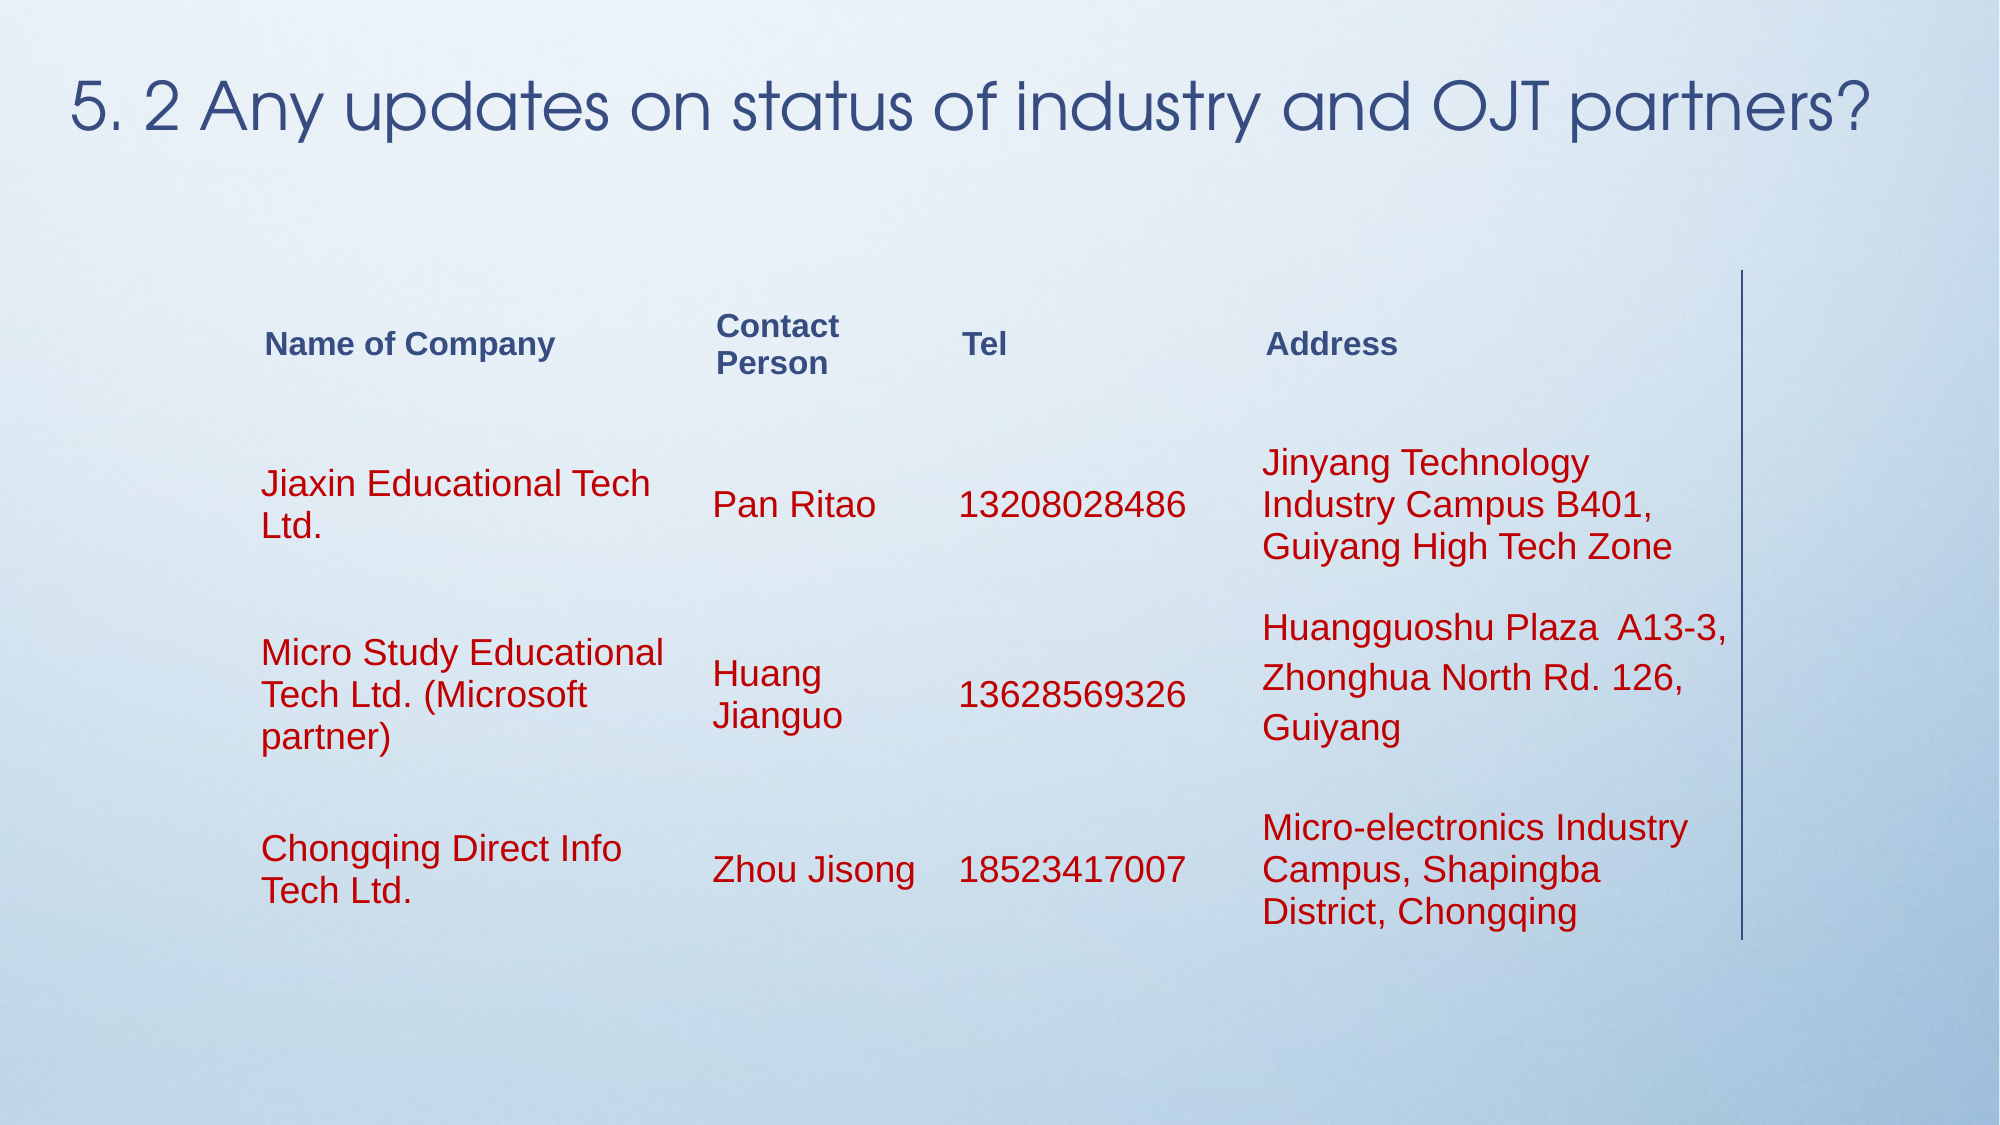

5. 2 Any updates on status of industry and OJT partners?
| Name of Company | Contact  Person | Tel | Address |
| --- | --- | --- | --- |
| Jiaxin Educational Tech Ltd. | Pan Ritao | 13208028486 | Jinyang Technology Industry Campus B401, Guiyang High Tech Zone |
| Micro Study Educational Tech Ltd. (Microsoft partner) | Huang Jianguo | 13628569326 | Huangguoshu Plaza A13-3, Zhonghua North Rd. 126, Guiyang |
| Chongqing Direct Info Tech Ltd. | Zhou Jisong | 18523417007 | Micro-electronics Industry Campus, Shapingba District, Chongqing |